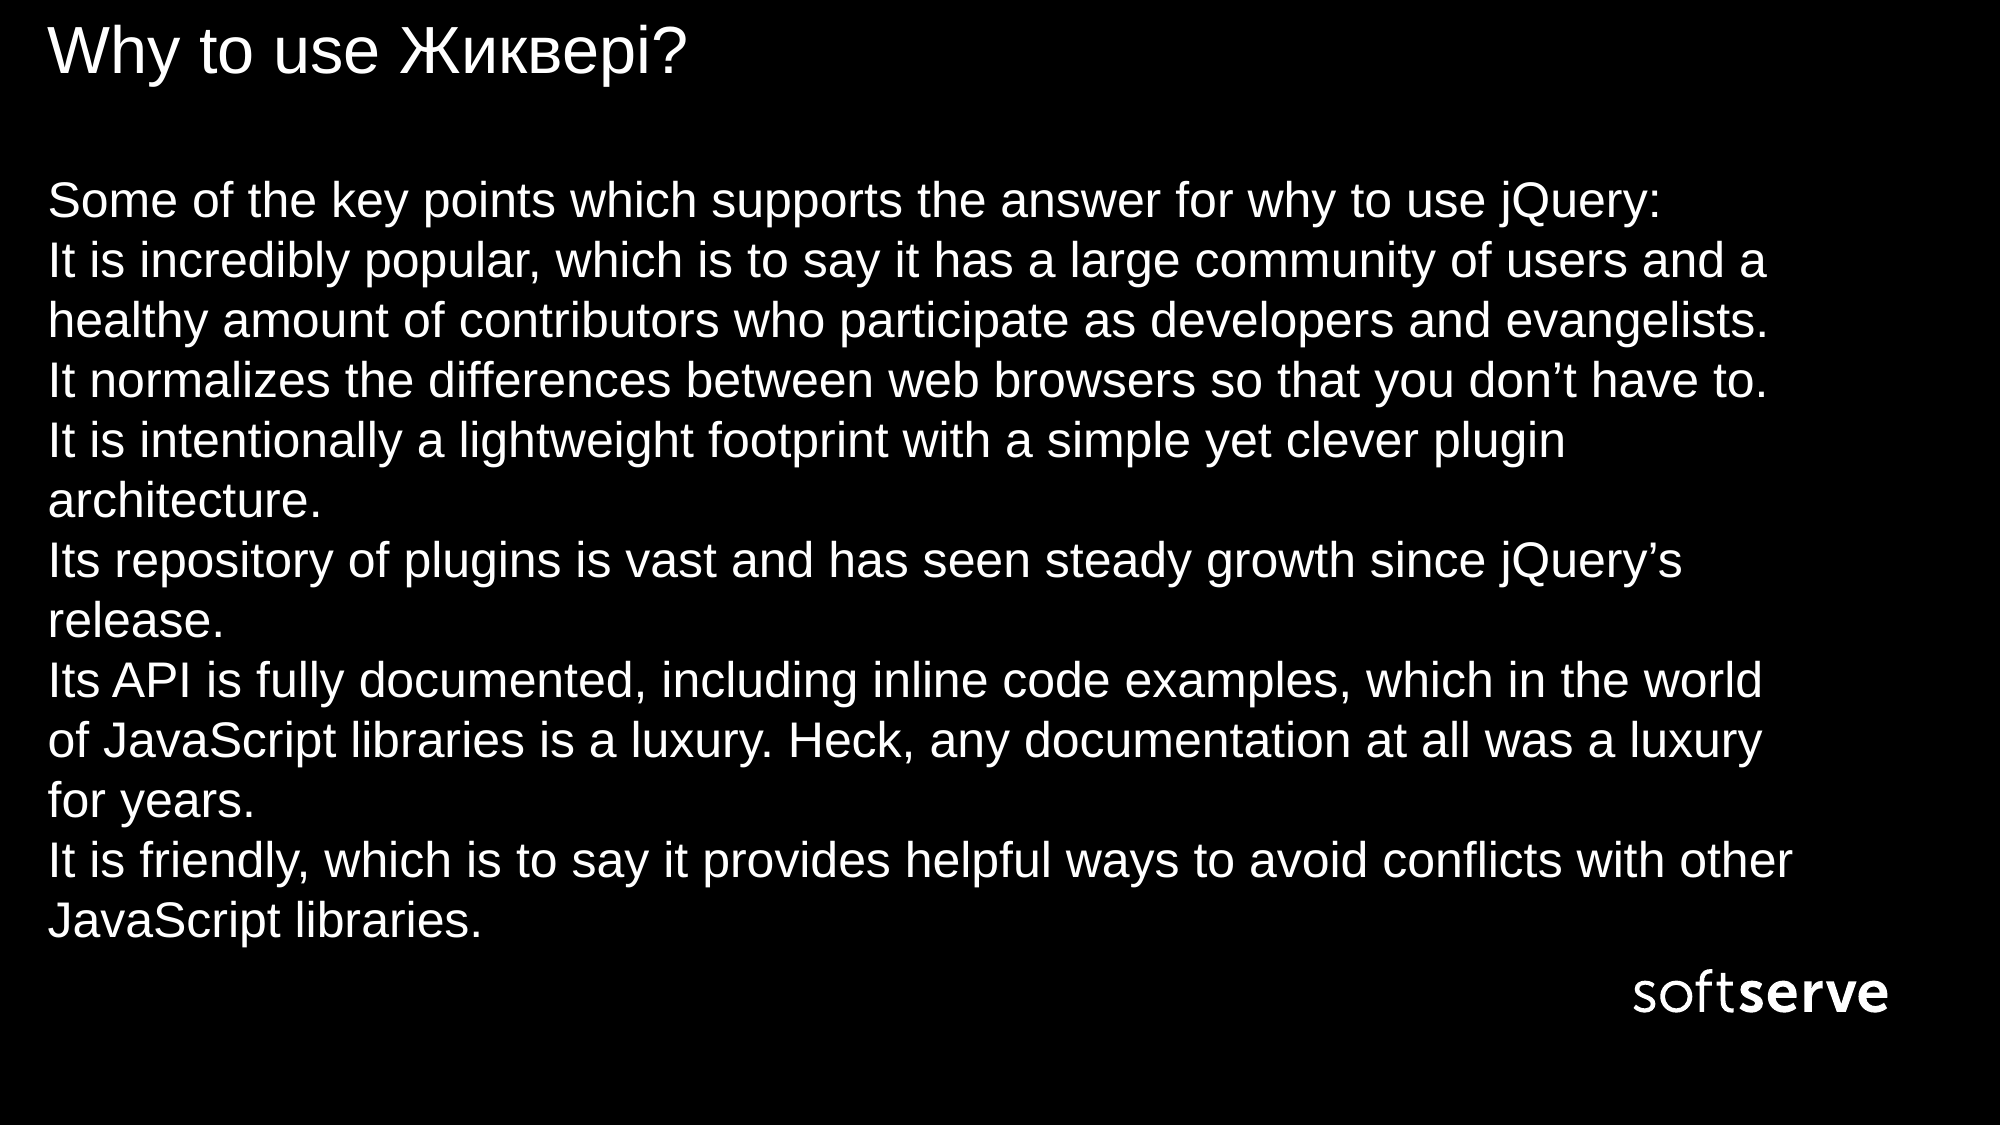

# Why to use Жиквері? Some of the key points which supports the answer for why to use jQuery: It is incredibly popular, which is to say it has a large community of users and a healthy amount of contributors who participate as developers and evangelists. It normalizes the differences between web browsers so that you don’t have to. It is intentionally a lightweight footprint with a simple yet clever plugin architecture. Its repository of plugins is vast and has seen steady growth since jQuery’s release. Its API is fully documented, including inline code examples, which in the world of JavaScript libraries is a luxury. Heck, any documentation at all was a luxury for years. It is friendly, which is to say it provides helpful ways to avoid conflicts with other JavaScript libraries.